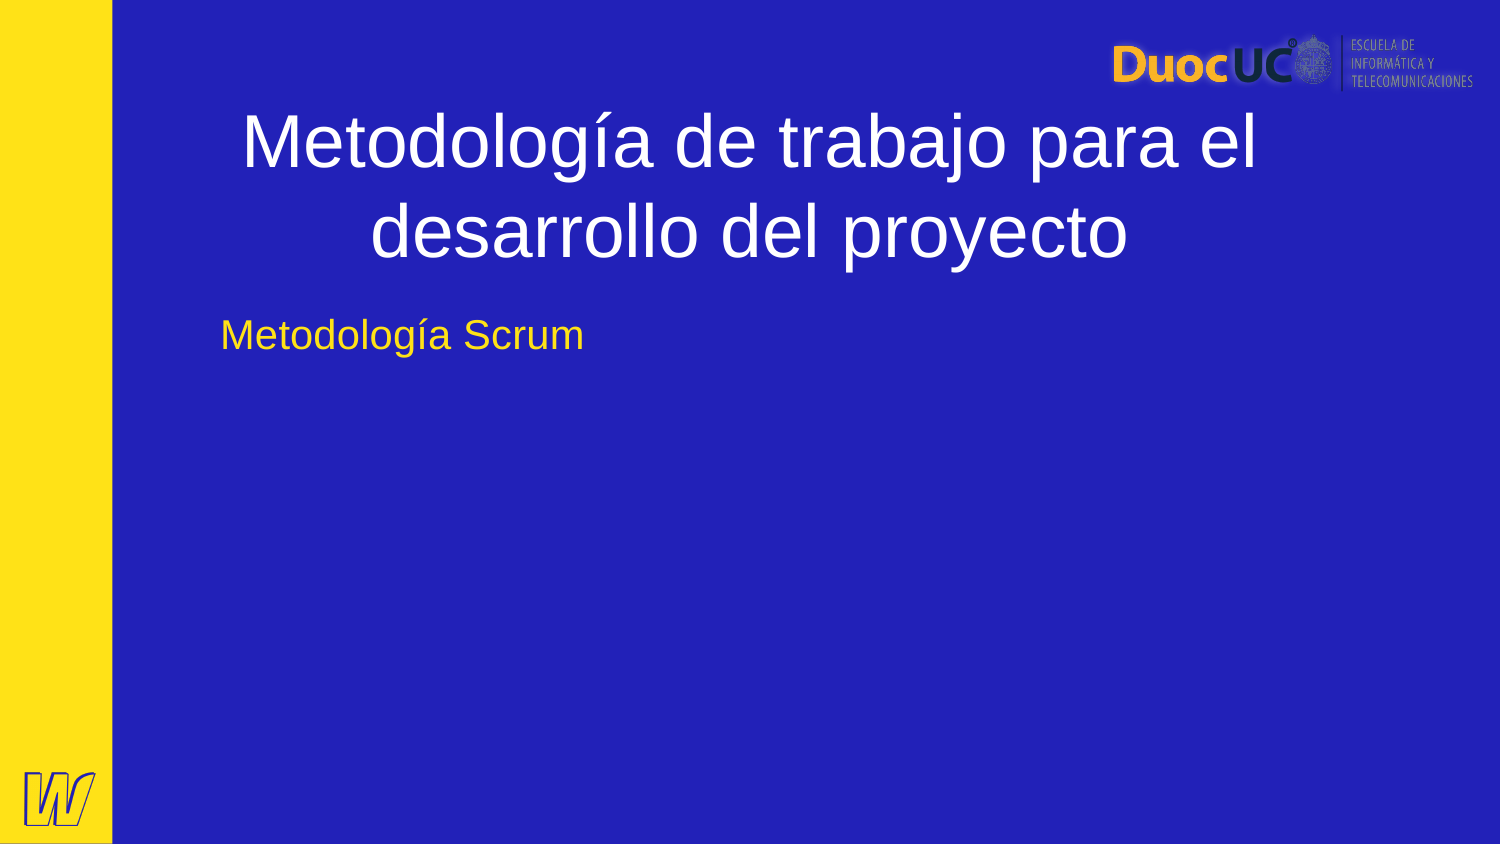

Metodología de trabajo para el desarrollo del proyecto
Metodología Scrum